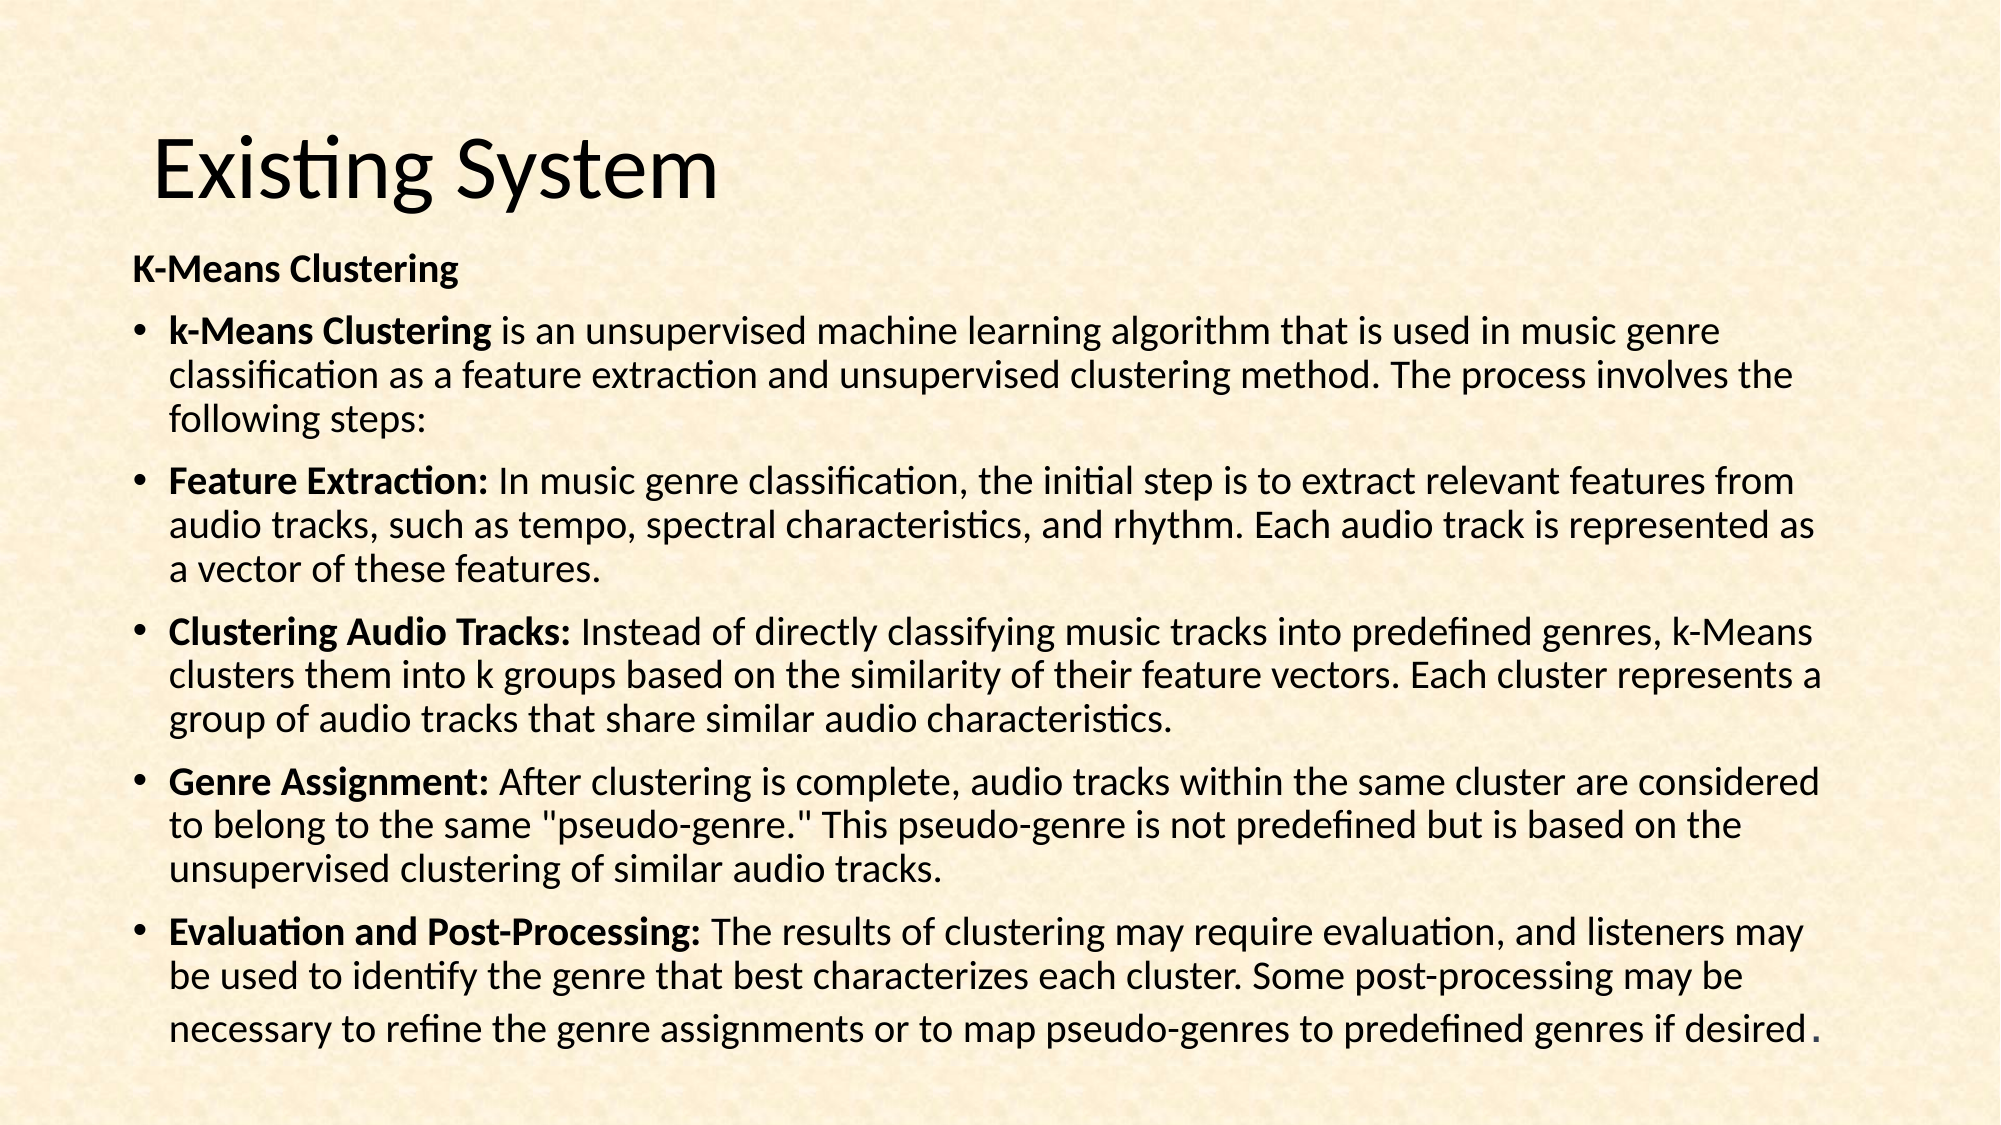

# Existing System
K-Means Clustering
k-Means Clustering is an unsupervised machine learning algorithm that is used in music genre classification as a feature extraction and unsupervised clustering method. The process involves the following steps:
Feature Extraction: In music genre classification, the initial step is to extract relevant features from audio tracks, such as tempo, spectral characteristics, and rhythm. Each audio track is represented as a vector of these features.
Clustering Audio Tracks: Instead of directly classifying music tracks into predefined genres, k-Means clusters them into k groups based on the similarity of their feature vectors. Each cluster represents a group of audio tracks that share similar audio characteristics.
Genre Assignment: After clustering is complete, audio tracks within the same cluster are considered to belong to the same "pseudo-genre." This pseudo-genre is not predefined but is based on the unsupervised clustering of similar audio tracks.
Evaluation and Post-Processing: The results of clustering may require evaluation, and listeners may be used to identify the genre that best characterizes each cluster. Some post-processing may be necessary to refine the genre assignments or to map pseudo-genres to predefined genres if desired.